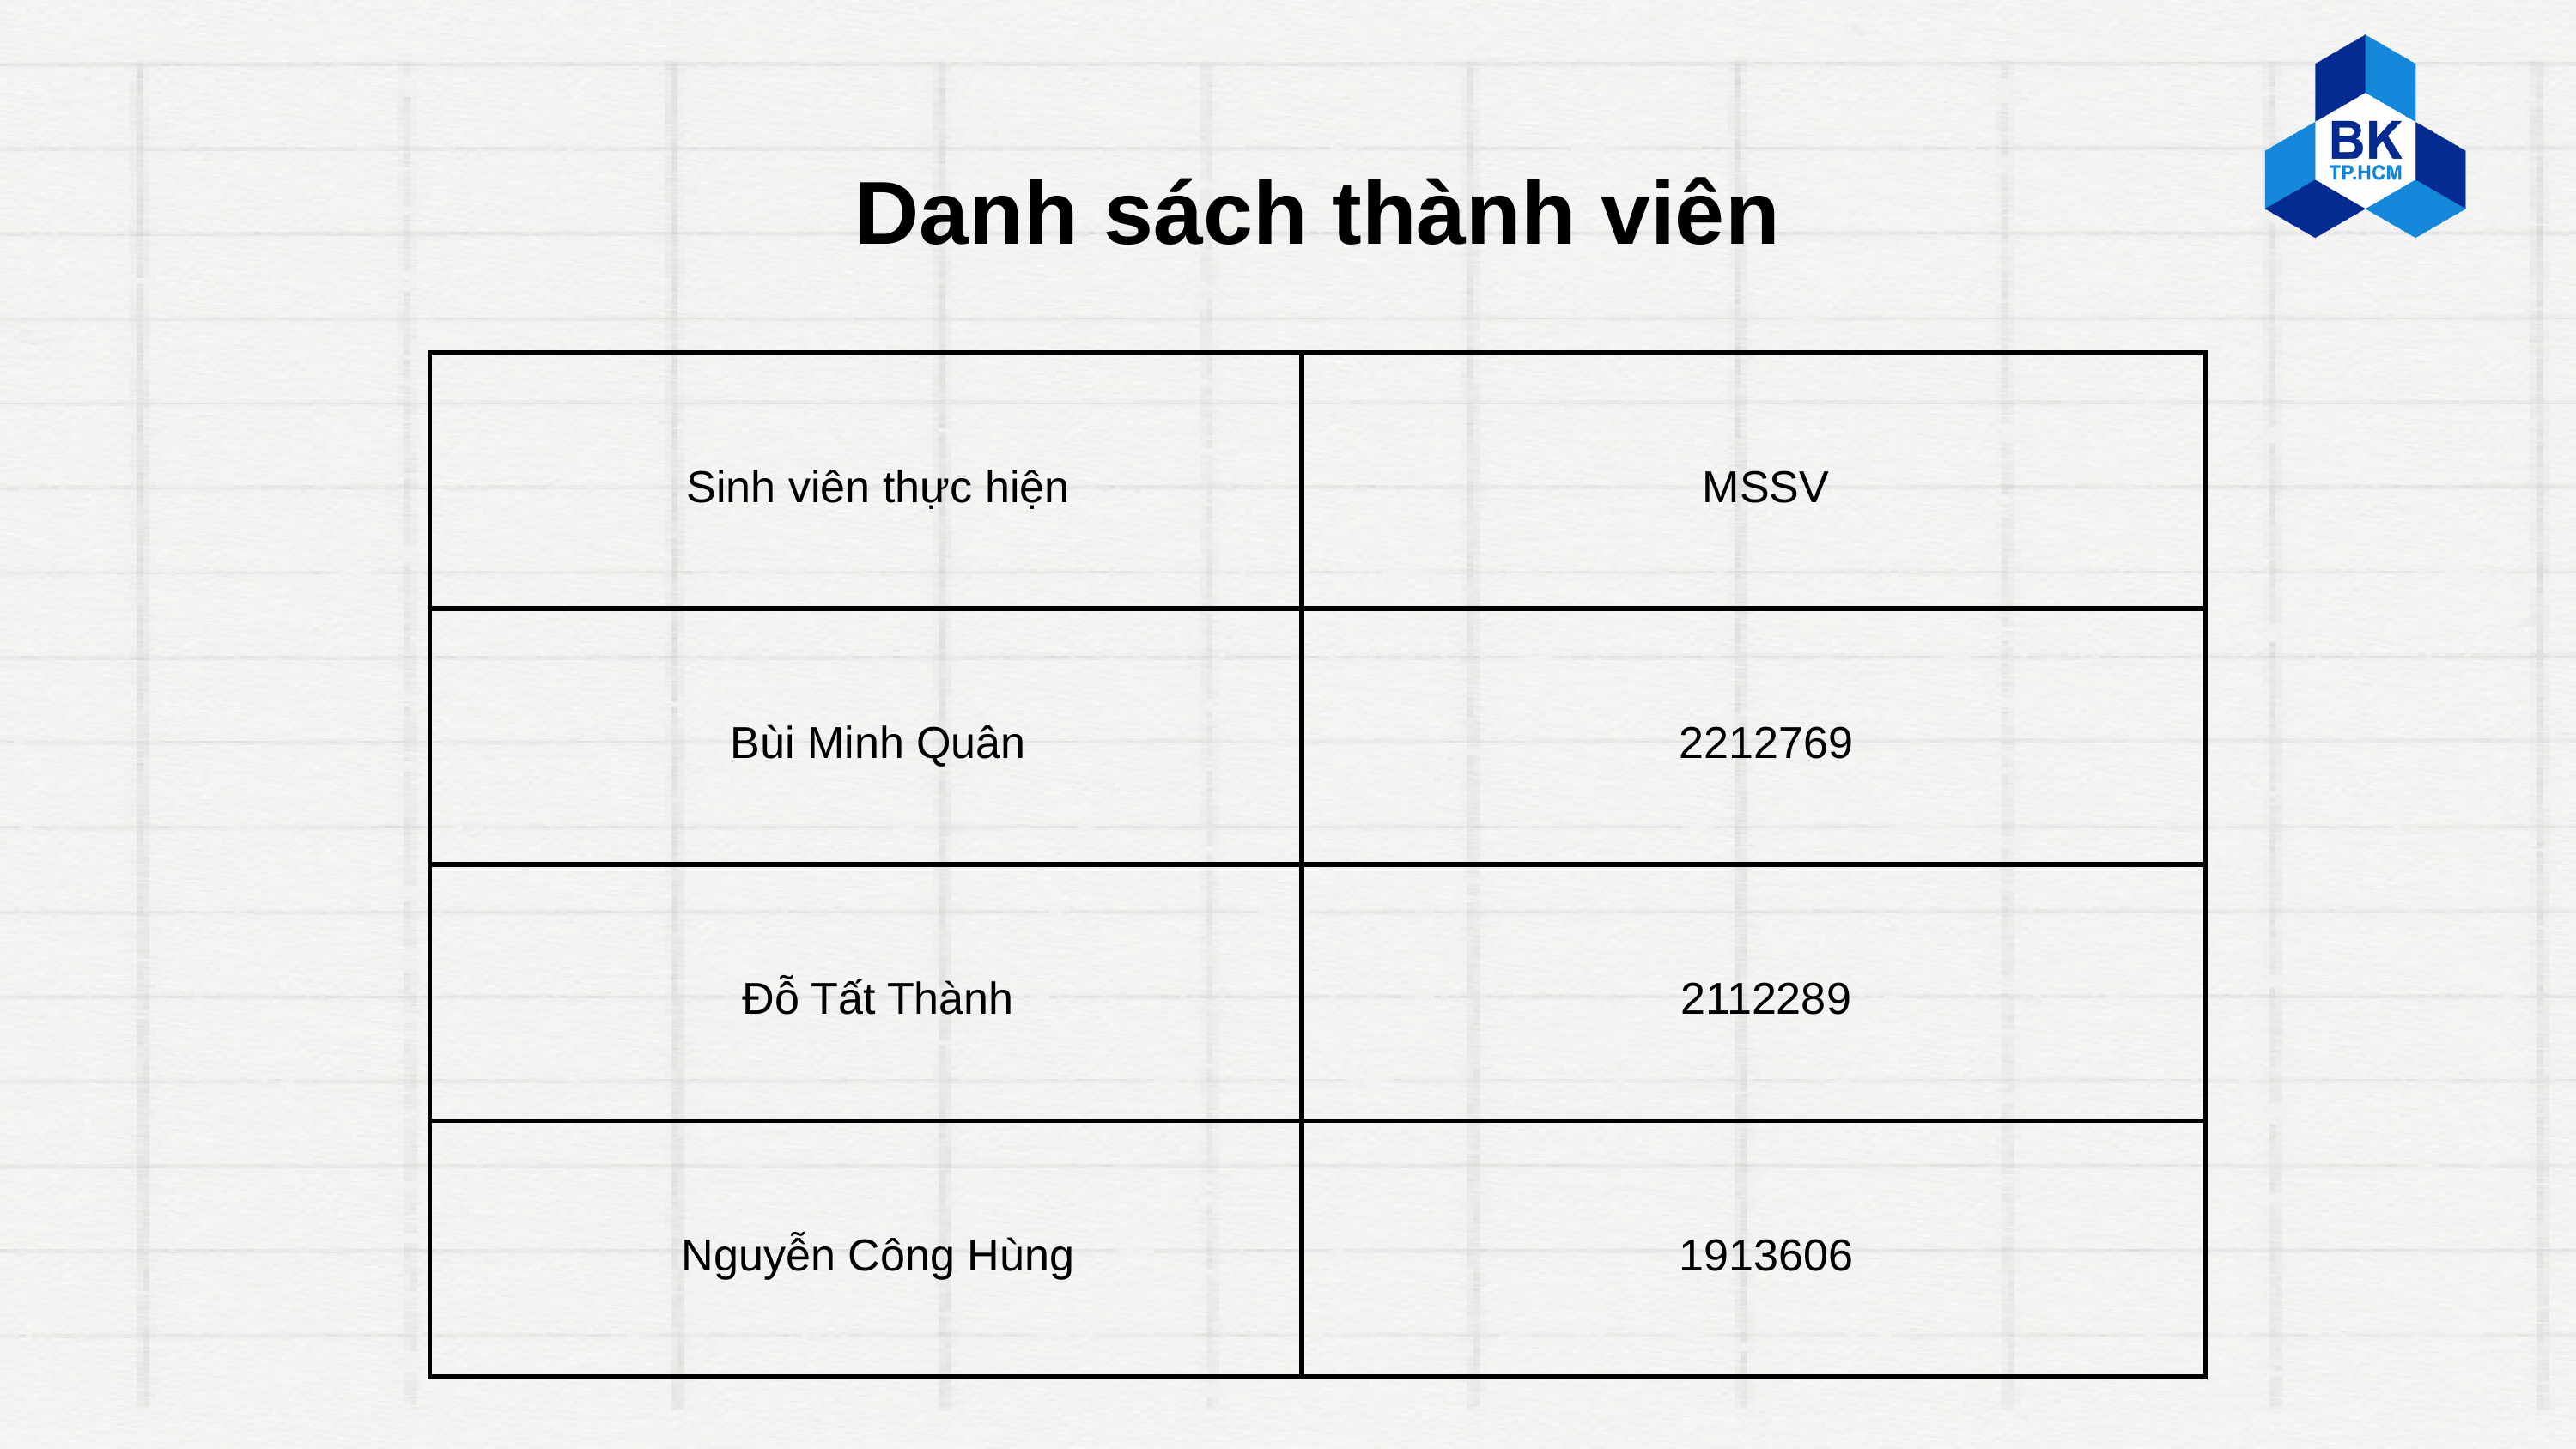

Danh sách thành viên
| Sinh viên thực hiện | MSSV |
| --- | --- |
| Bùi Minh Quân | 2212769 |
| Đỗ Tất Thành | 2112289 |
| Nguyễn Công Hùng | 1913606 |